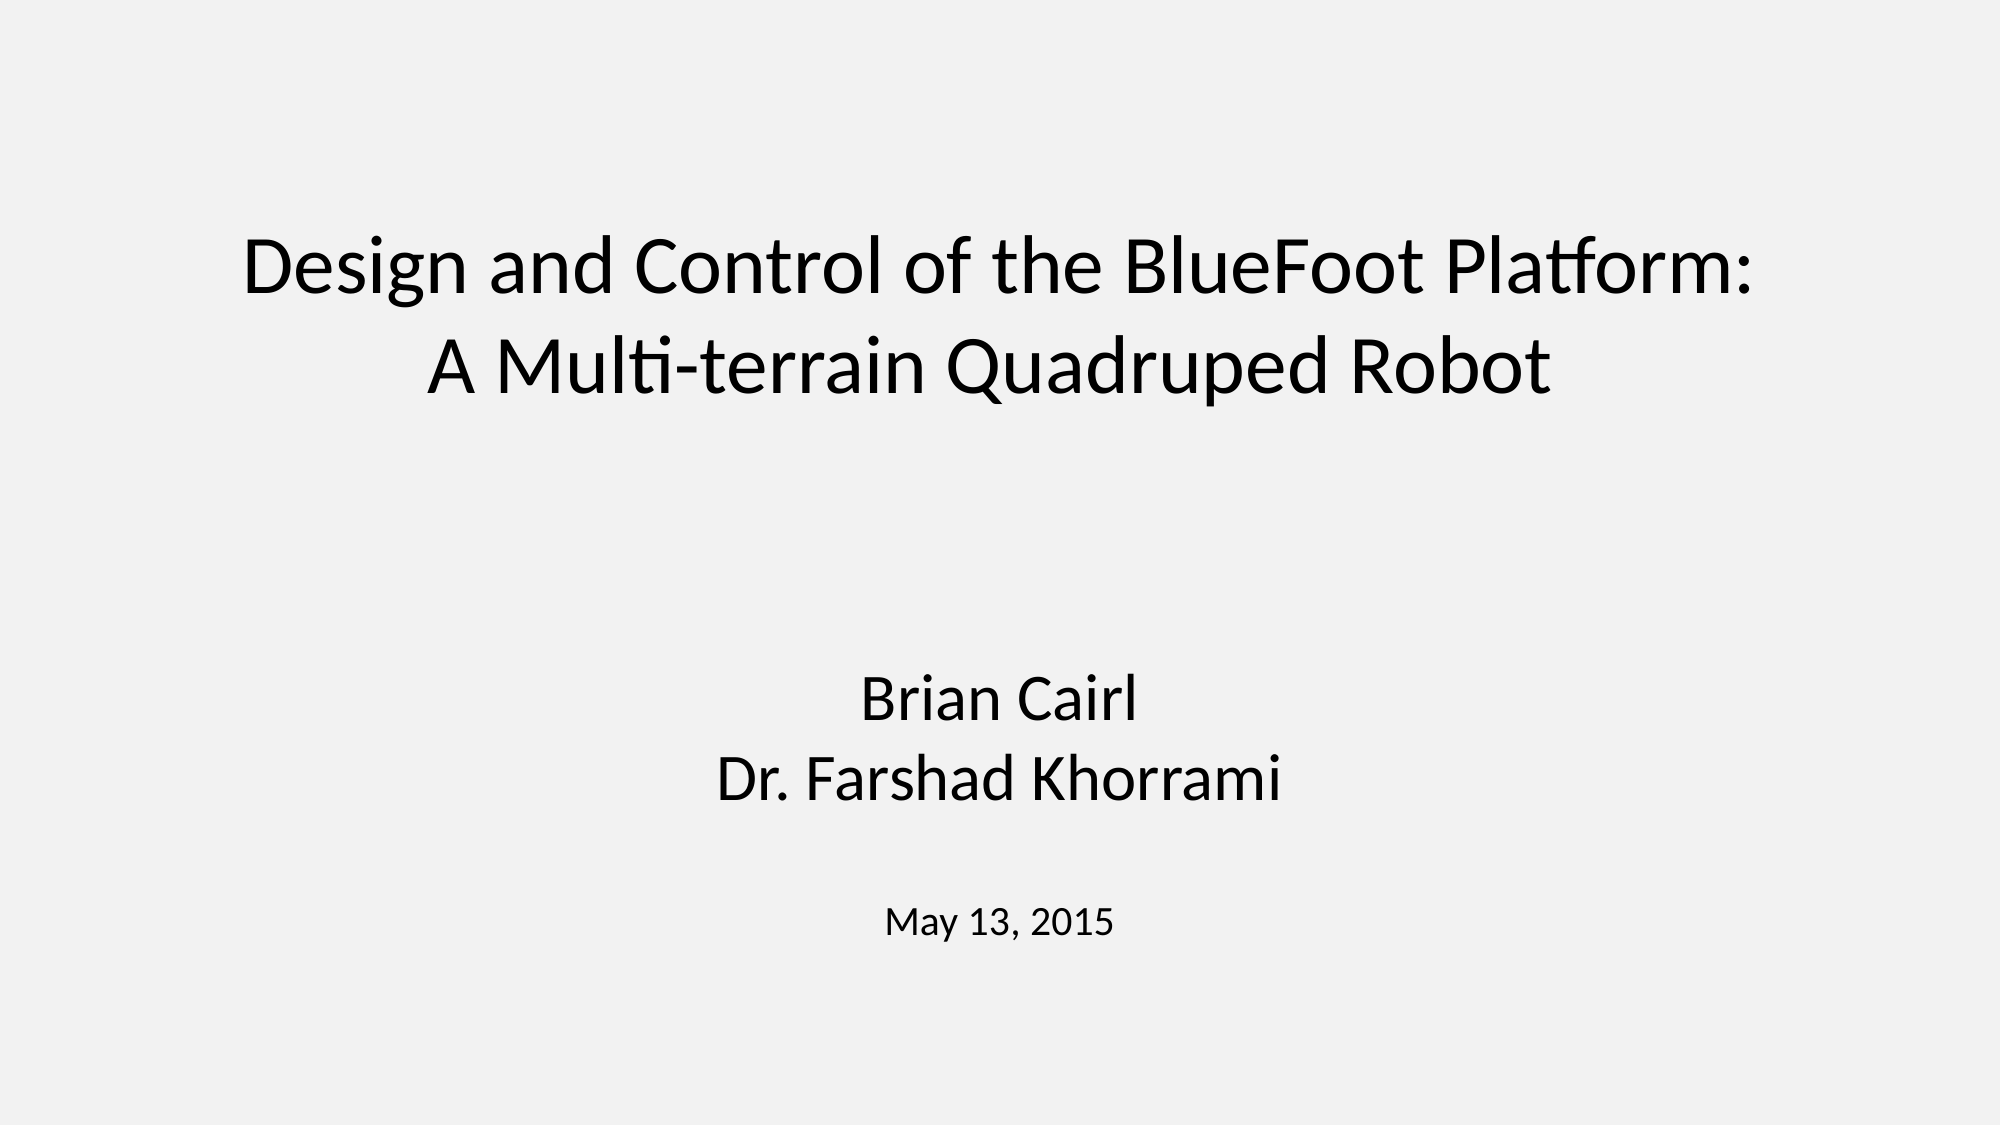

Design and Control of the BlueFoot Platform:
A Multi-terrain Quadruped Robot
Brian Cairl
Dr. Farshad Khorrami

May 13, 2015